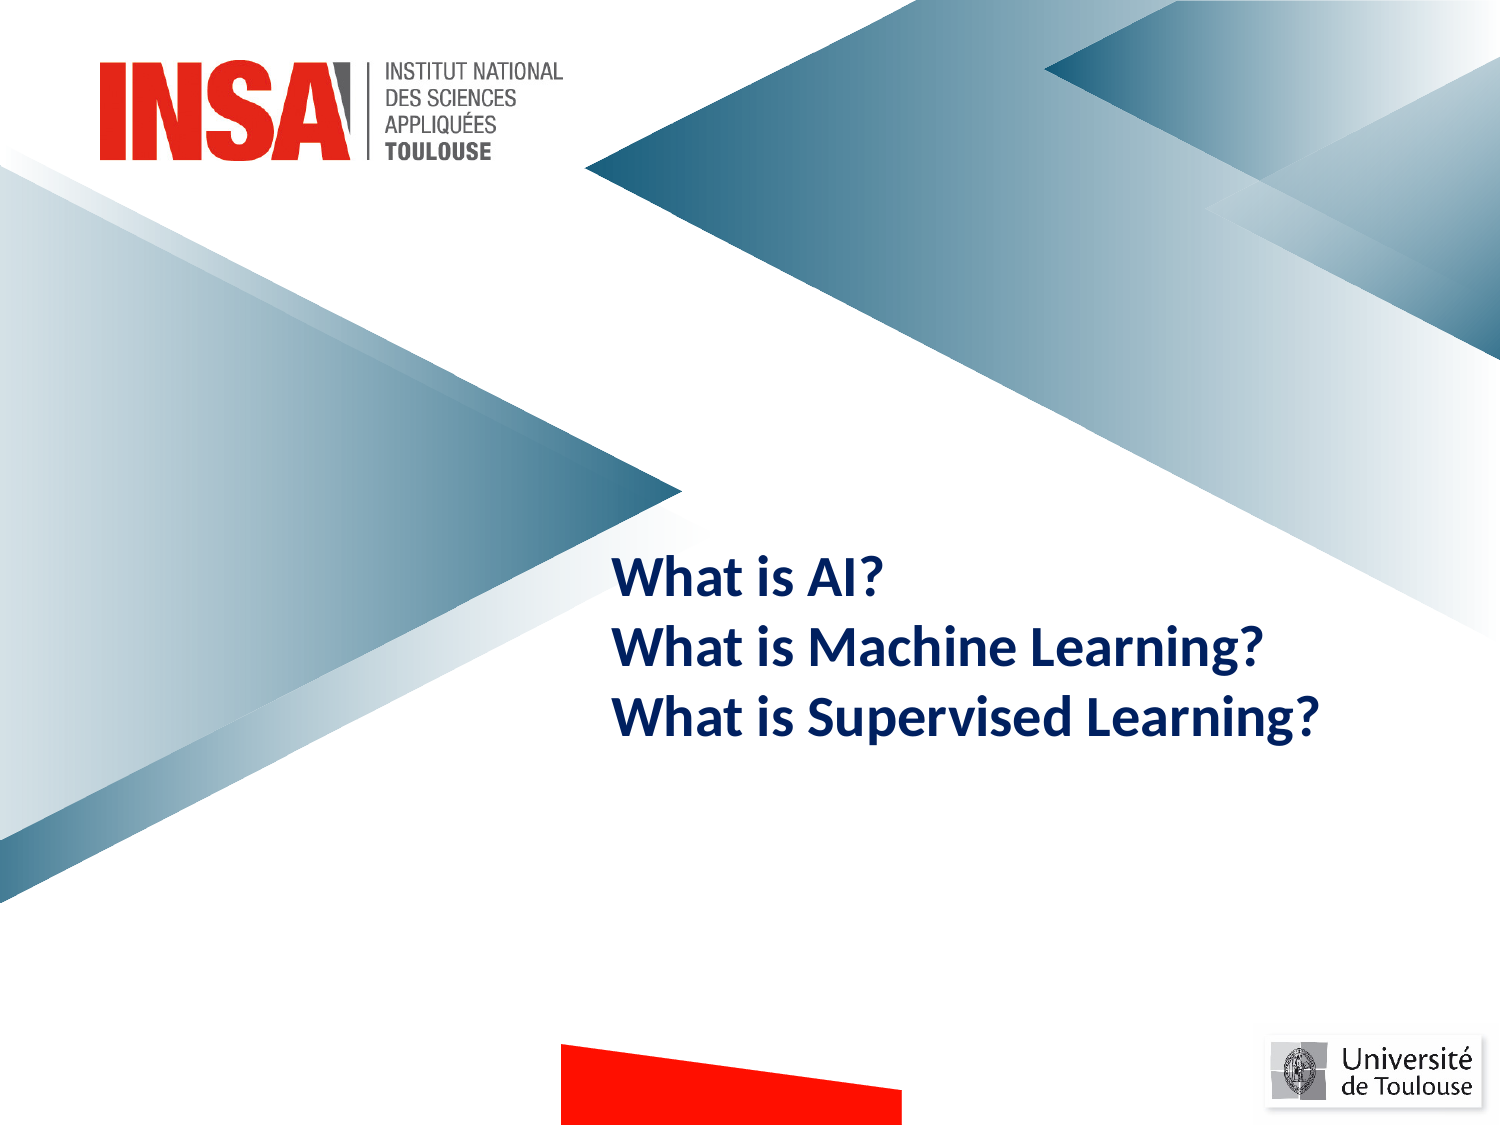

What is AI?
What is Machine Learning? What is Supervised Learning?